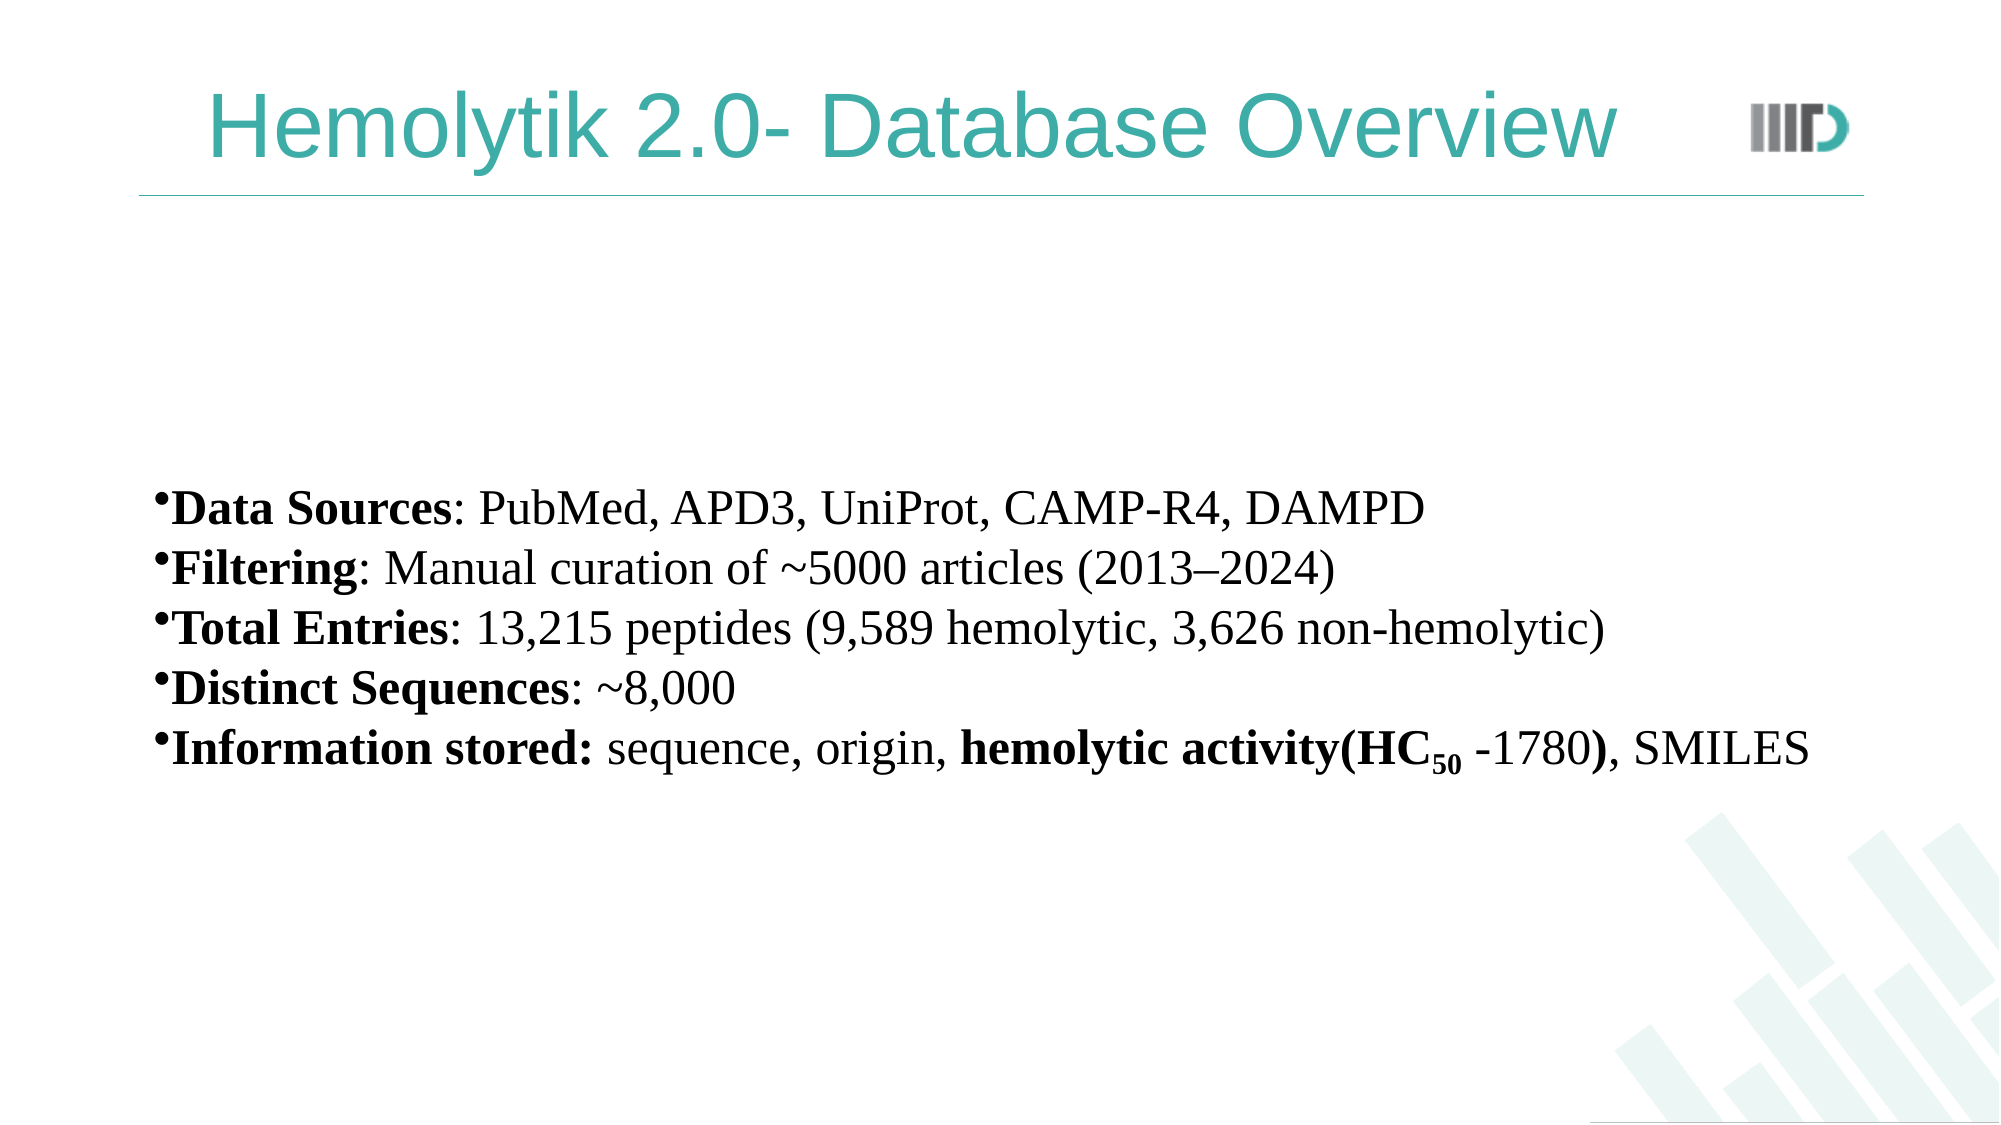

# Hemolytik 2.0- Database Overview
Data Sources: PubMed, APD3, UniProt, CAMP-R4, DAMPD
Filtering: Manual curation of ~5000 articles (2013–2024)
Total Entries: 13,215 peptides (9,589 hemolytic, 3,626 non-hemolytic)
Distinct Sequences: ~8,000
Information stored: sequence, origin, hemolytic activity(HC₅₀ -1780), SMILES